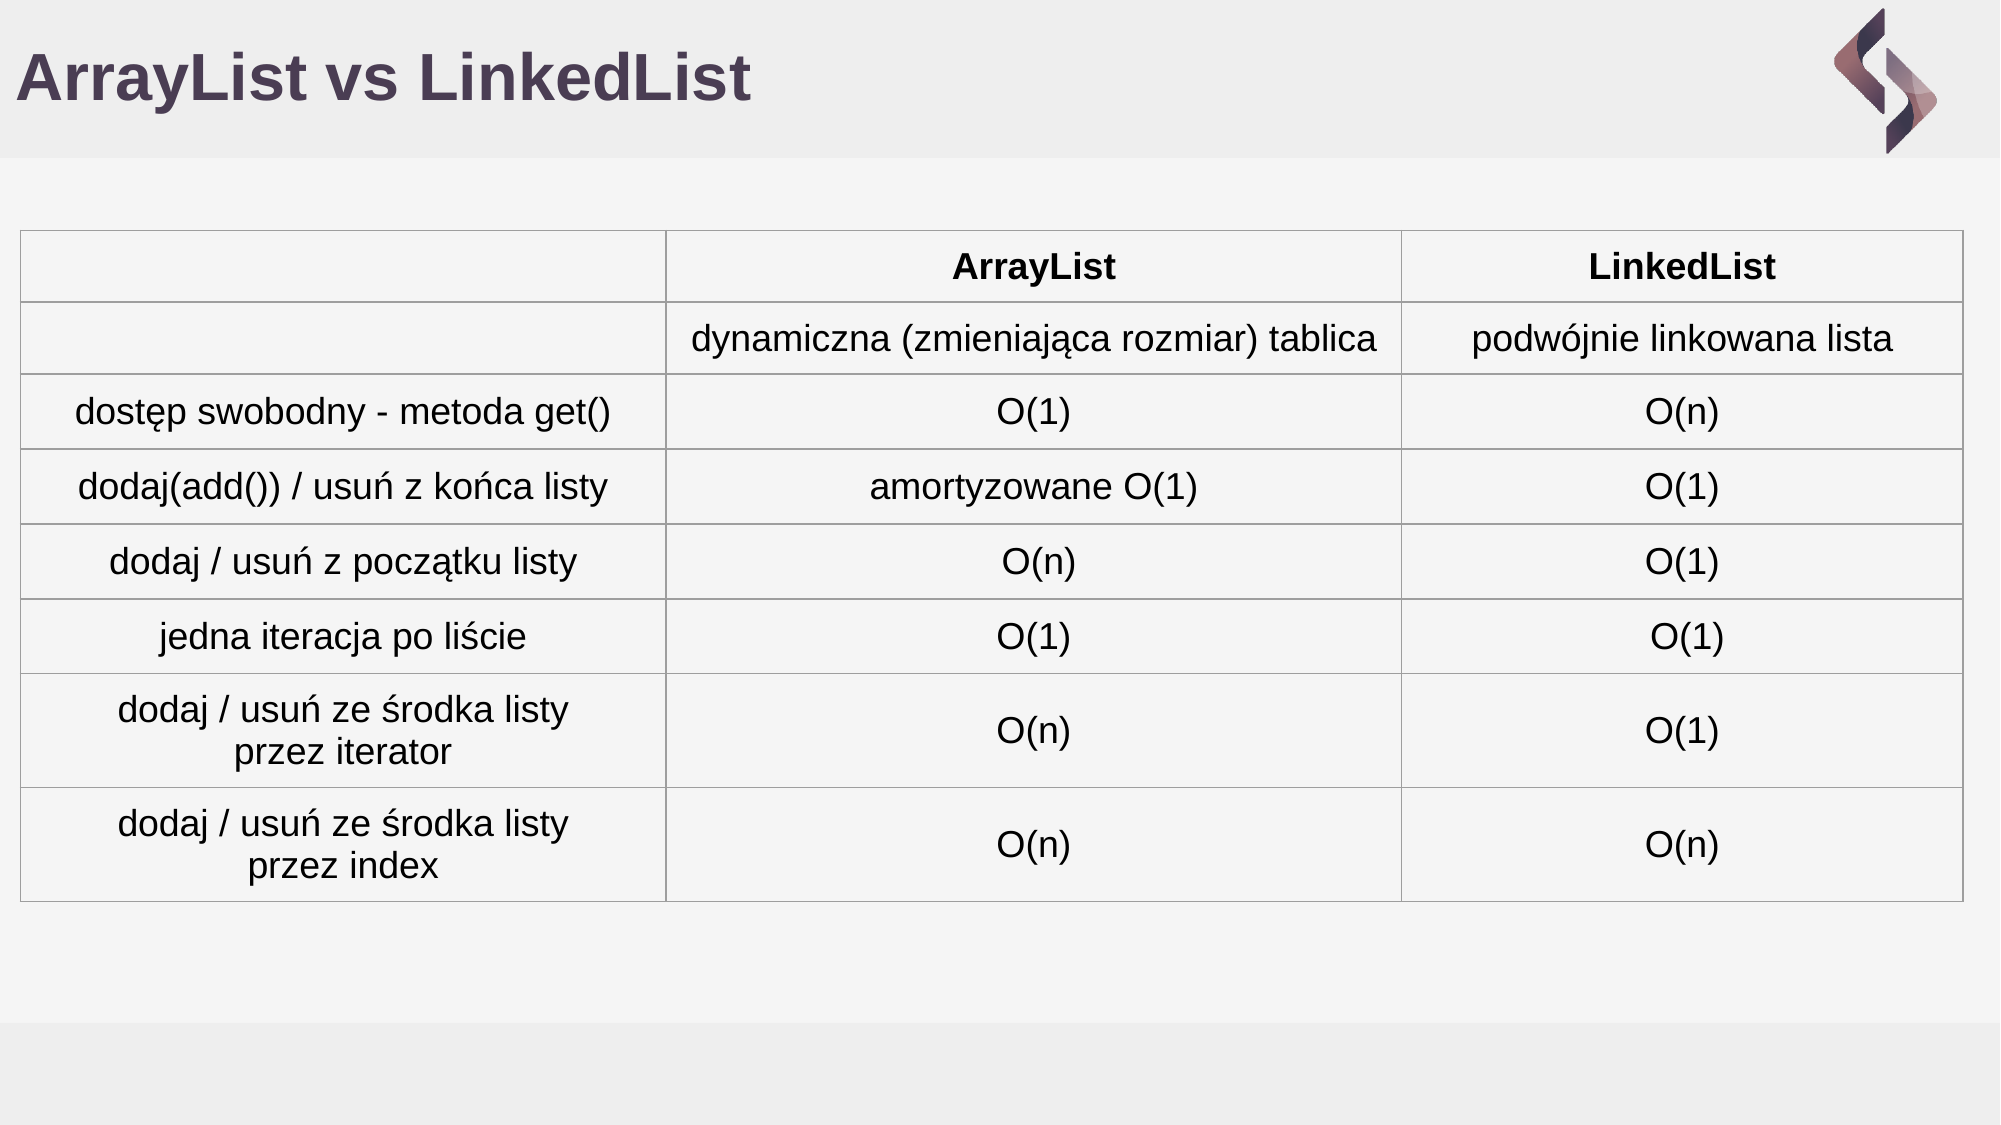

# ArrayList vs LinkedList
|  | ArrayList | LinkedList |
| --- | --- | --- |
|  | dynamiczna (zmieniająca rozmiar) tablica | podwójnie linkowana lista |
| dostęp swobodny - metoda get() | O(1) | O(n) |
| dodaj(add()) / usuń z końca listy | amortyzowane O(1) | O(1) |
| dodaj / usuń z początku listy | O(n) | O(1) |
| jedna iteracja po liście | O(1) | O(1) |
| dodaj / usuń ze środka listy przez iterator | O(n) | O(1) |
| dodaj / usuń ze środka listy przez index | O(n) | O(n) |